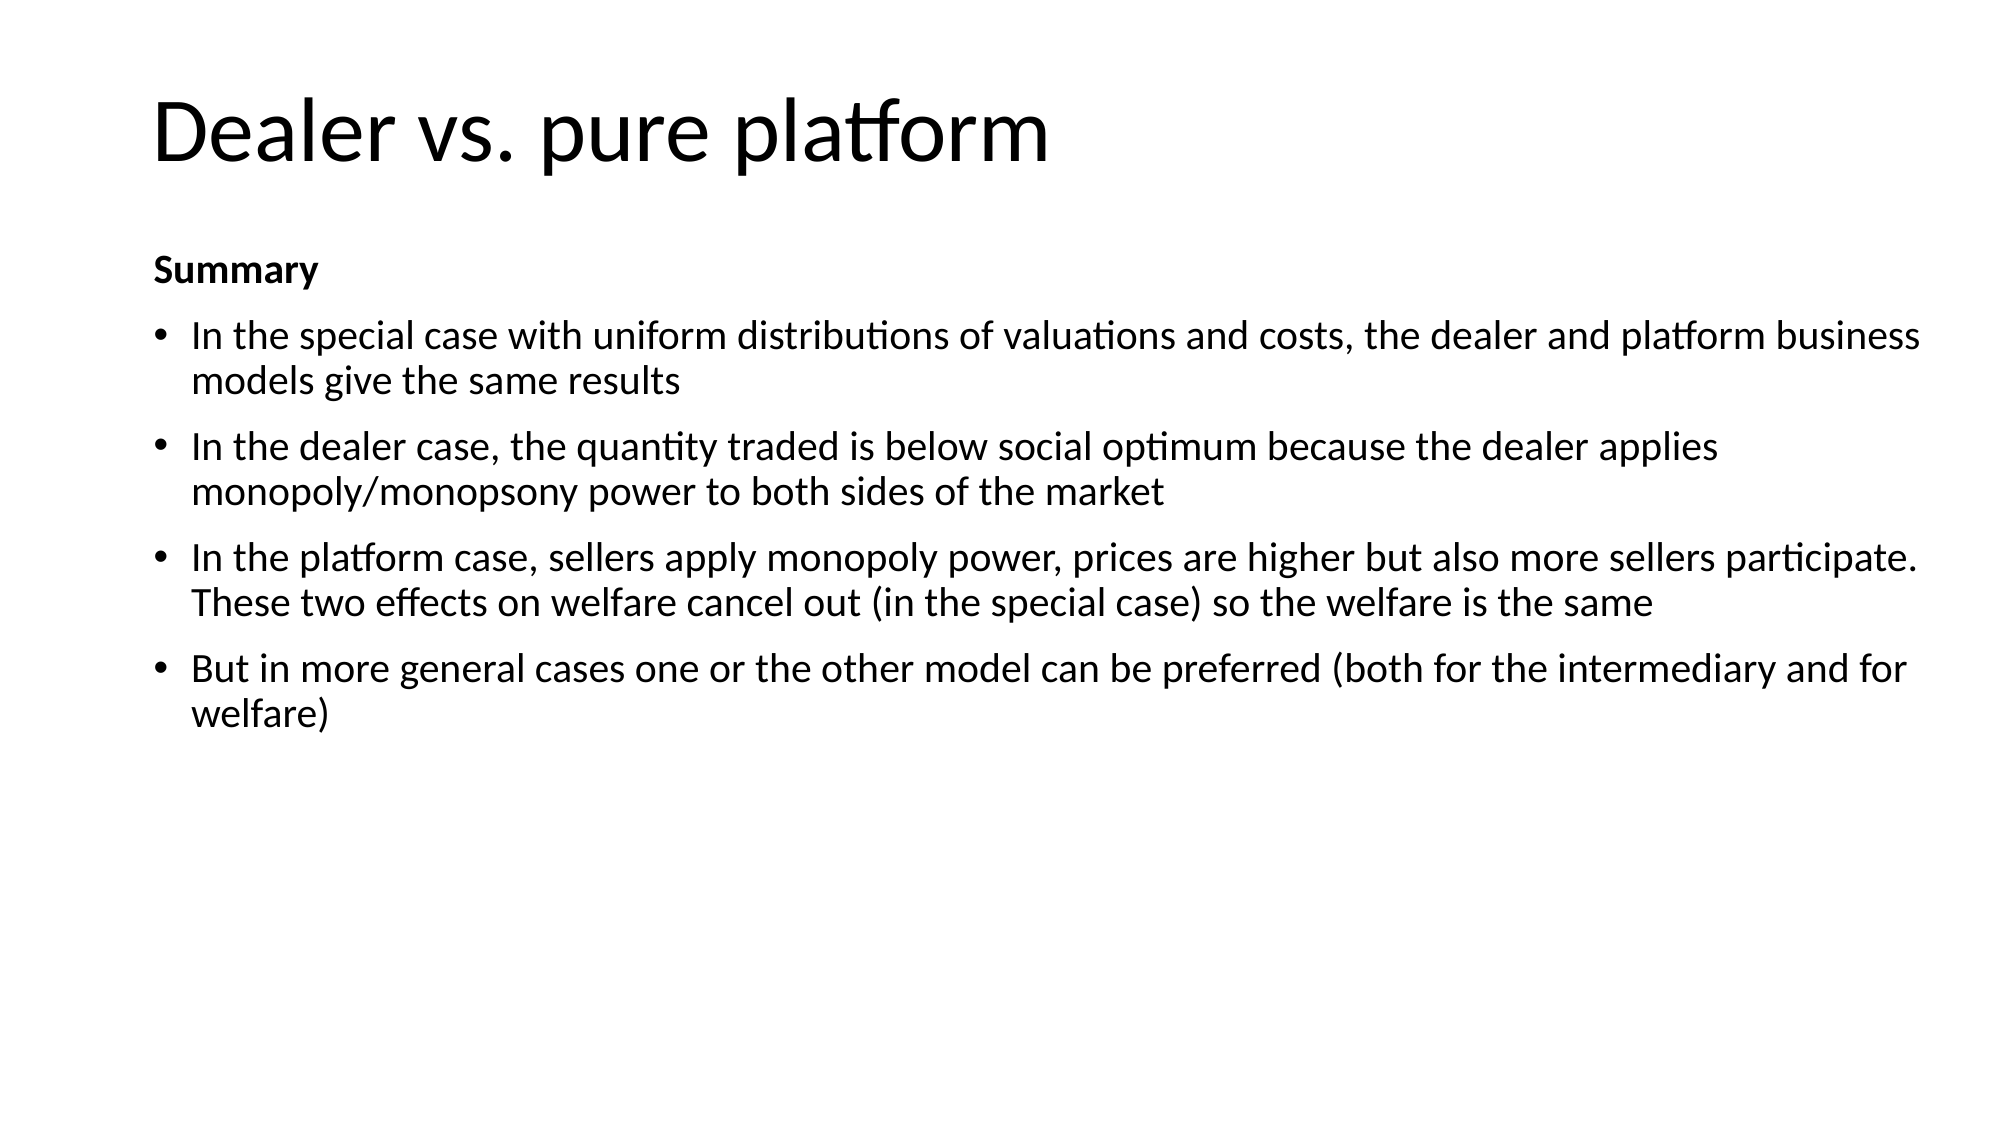

Dealer vs. pure platform
Summary
In the special case with uniform distributions of valuations and costs, the dealer and platform business models give the same results
In the dealer case, the quantity traded is below social optimum because the dealer applies monopoly/monopsony power to both sides of the market
In the platform case, sellers apply monopoly power, prices are higher but also more sellers participate. These two effects on welfare cancel out (in the special case) so the welfare is the same
But in more general cases one or the other model can be preferred (both for the intermediary and for welfare)